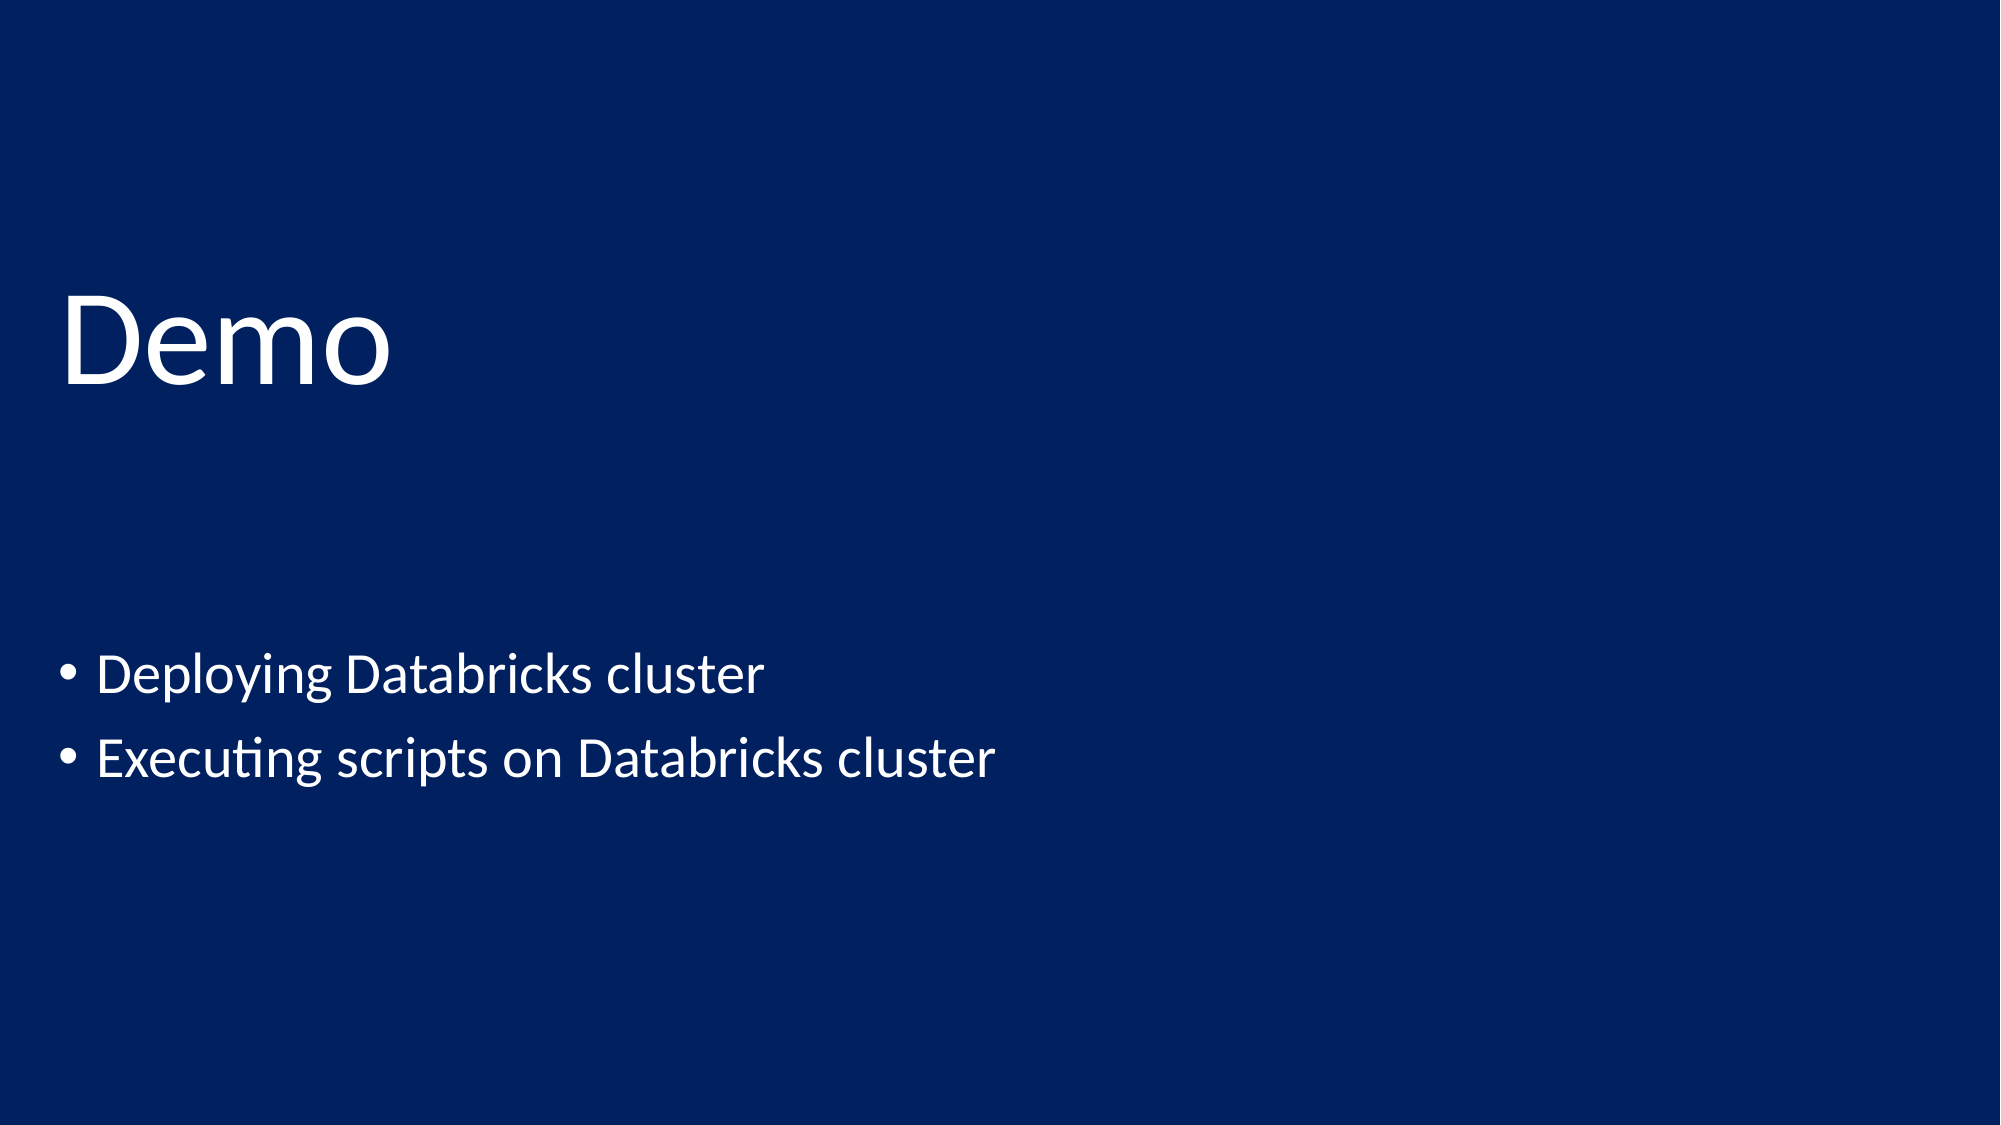

# Demo
Deploying Databricks cluster
Executing scripts on Databricks cluster